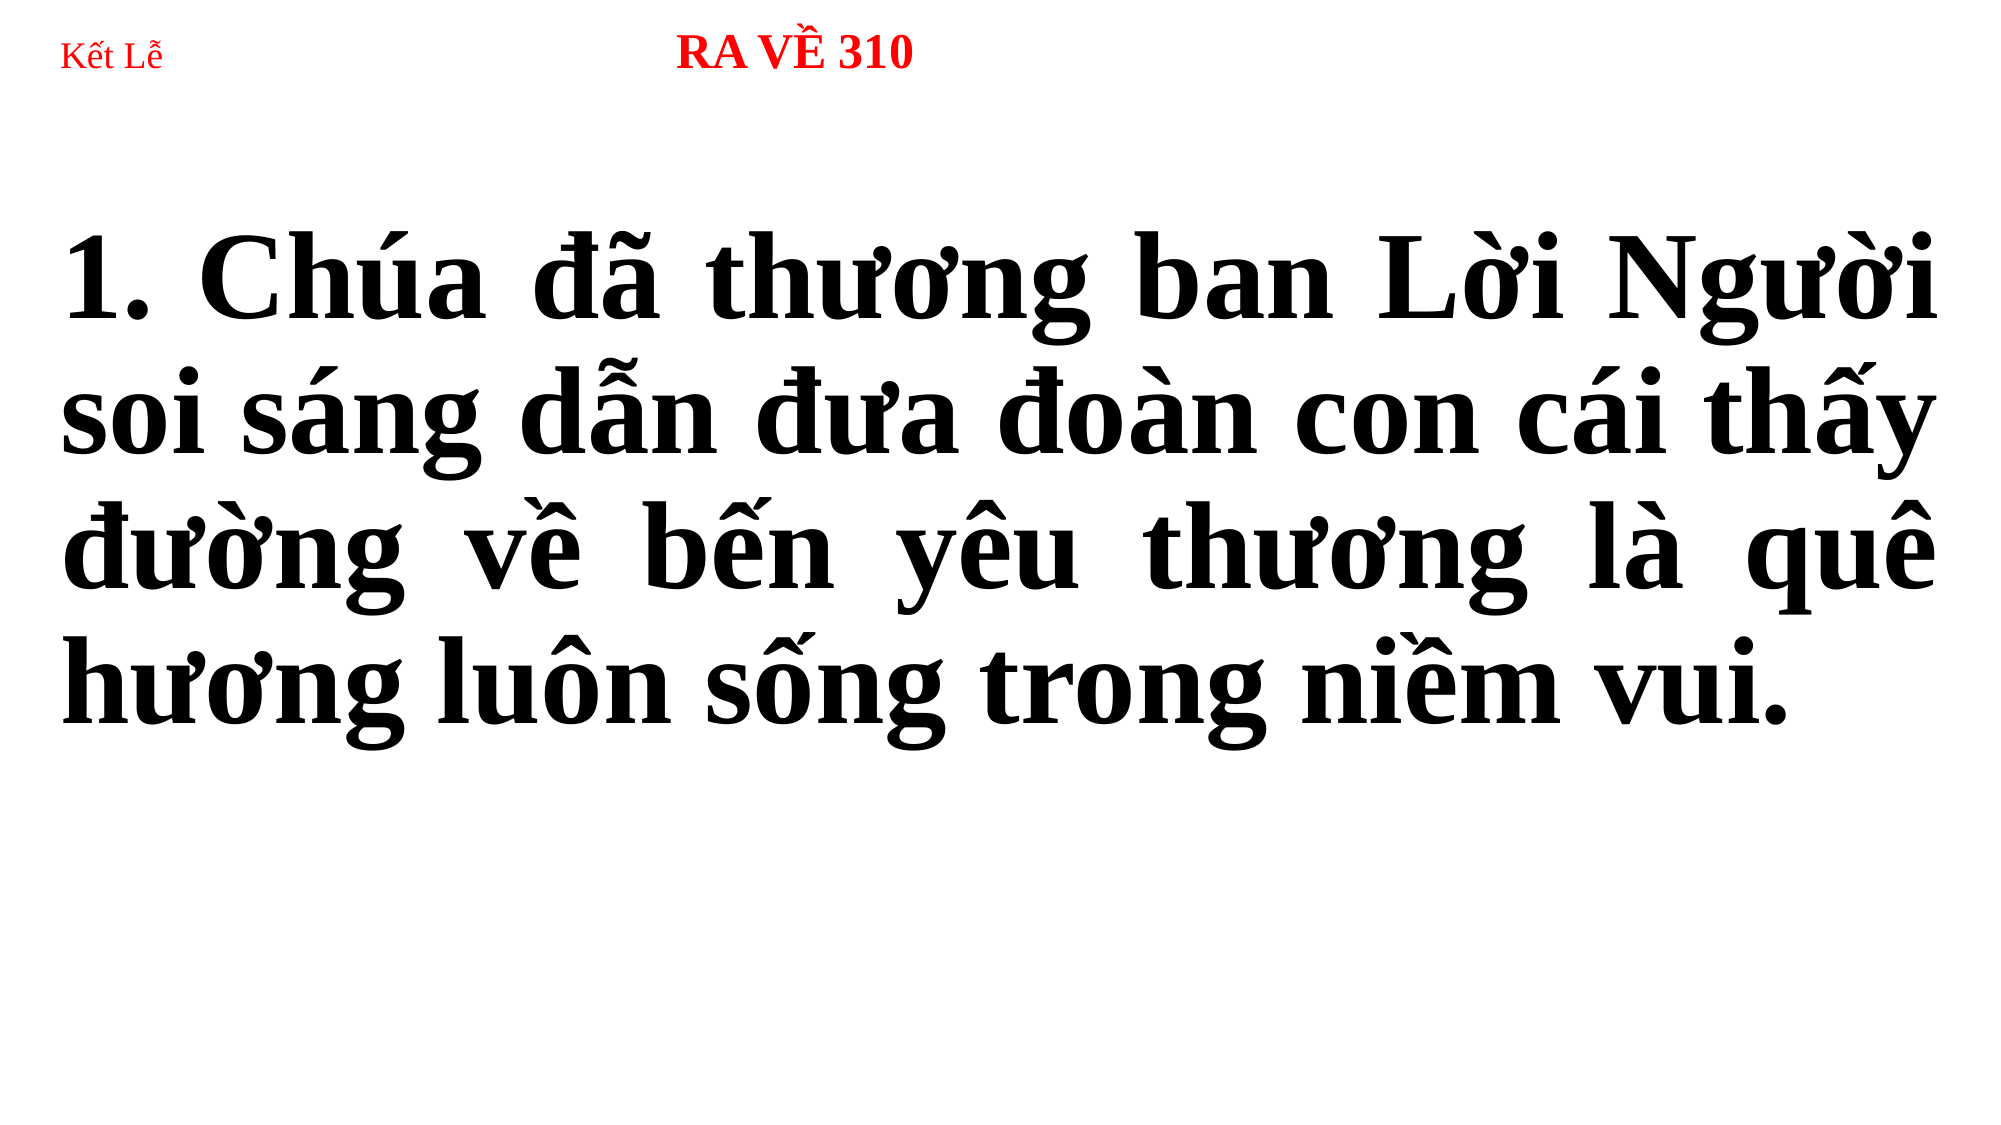

# Kết Lễ                                                      RA VỀ 310
1. Chúa đã thương ban Lời Người soi sáng dẫn đưa đoàn con cái thấy đường về bến yêu thương là quê hương luôn sống trong niềm vui.